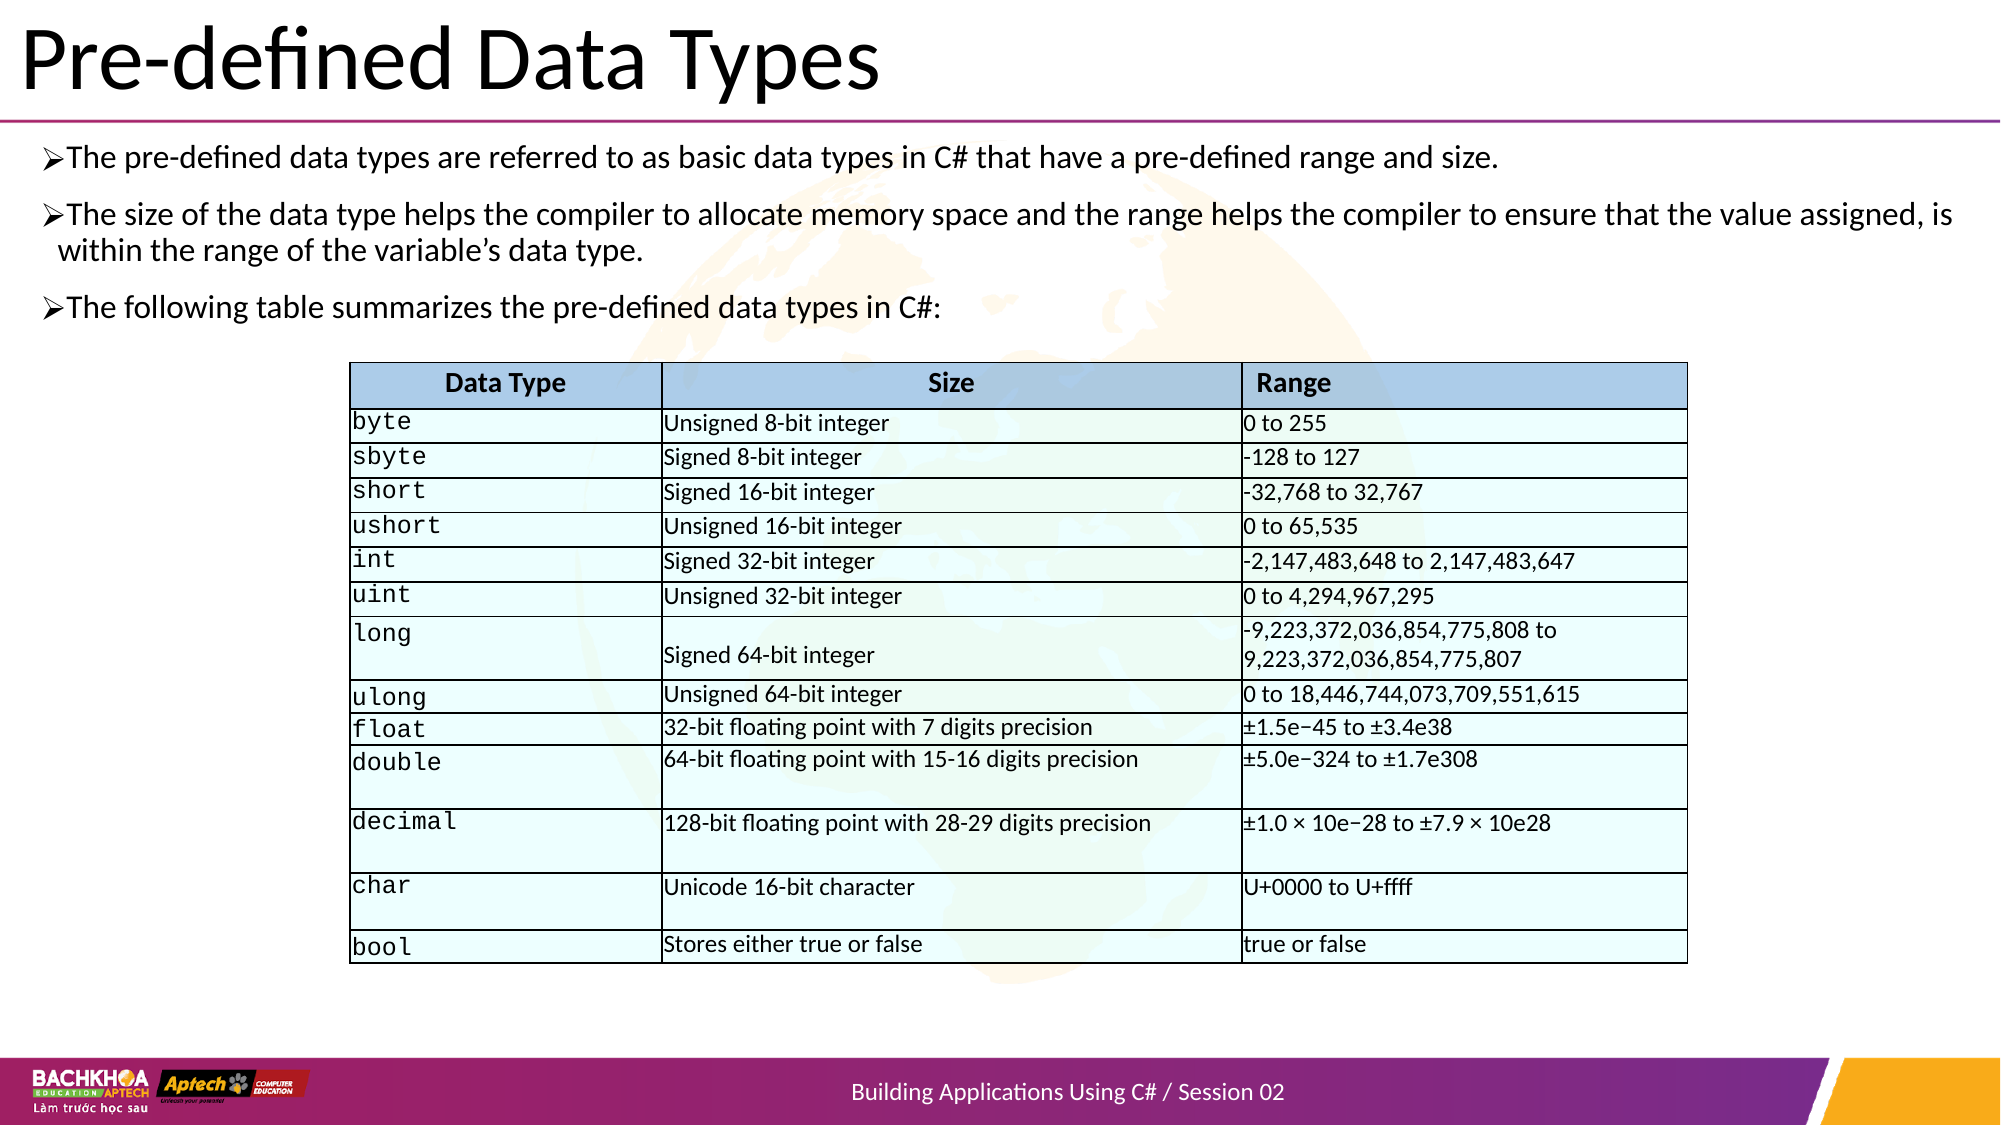

# Pre-defined Data Types
The pre-defined data types are referred to as basic data types in C# that have a pre-defined range and size.
The size of the data type helps the compiler to allocate memory space and the range helps the compiler to ensure that the value assigned, is within the range of the variable’s data type.
The following table summarizes the pre-defined data types in C#:

| Data Type | Size | Range |
| --- | --- | --- |
| byte | Unsigned 8-bit integer | 0 to 255 |
| sbyte | Signed 8-bit integer | -128 to 127 |
| short | Signed 16-bit integer | -32,768 to 32,767 |
| ushort | Unsigned 16-bit integer | 0 to 65,535 |
| int | Signed 32-bit integer | -2,147,483,648 to 2,147,483,647 |
| uint | Unsigned 32-bit integer | 0 to 4,294,967,295 |
| long | Signed 64-bit integer | -9,223,372,036,854,775,808 to 9,223,372,036,854,775,807 |
| ulong | Unsigned 64-bit integer | 0 to 18,446,744,073,709,551,615 |
| float | 32-bit floating point with 7 digits precision | ±1.5e−45 to ±3.4e38 |
| double | 64-bit floating point with 15-16 digits precision | ±5.0e−324 to ±1.7e308 |
| decimal | 128-bit floating point with 28-29 digits precision | ±1.0 × 10e−28 to ±7.9 × 10e28 |
| char | Unicode 16-bit character | U+0000 to U+ffff |
| bool | Stores either true or false | true or false |
Building Applications Using C# / Session 02